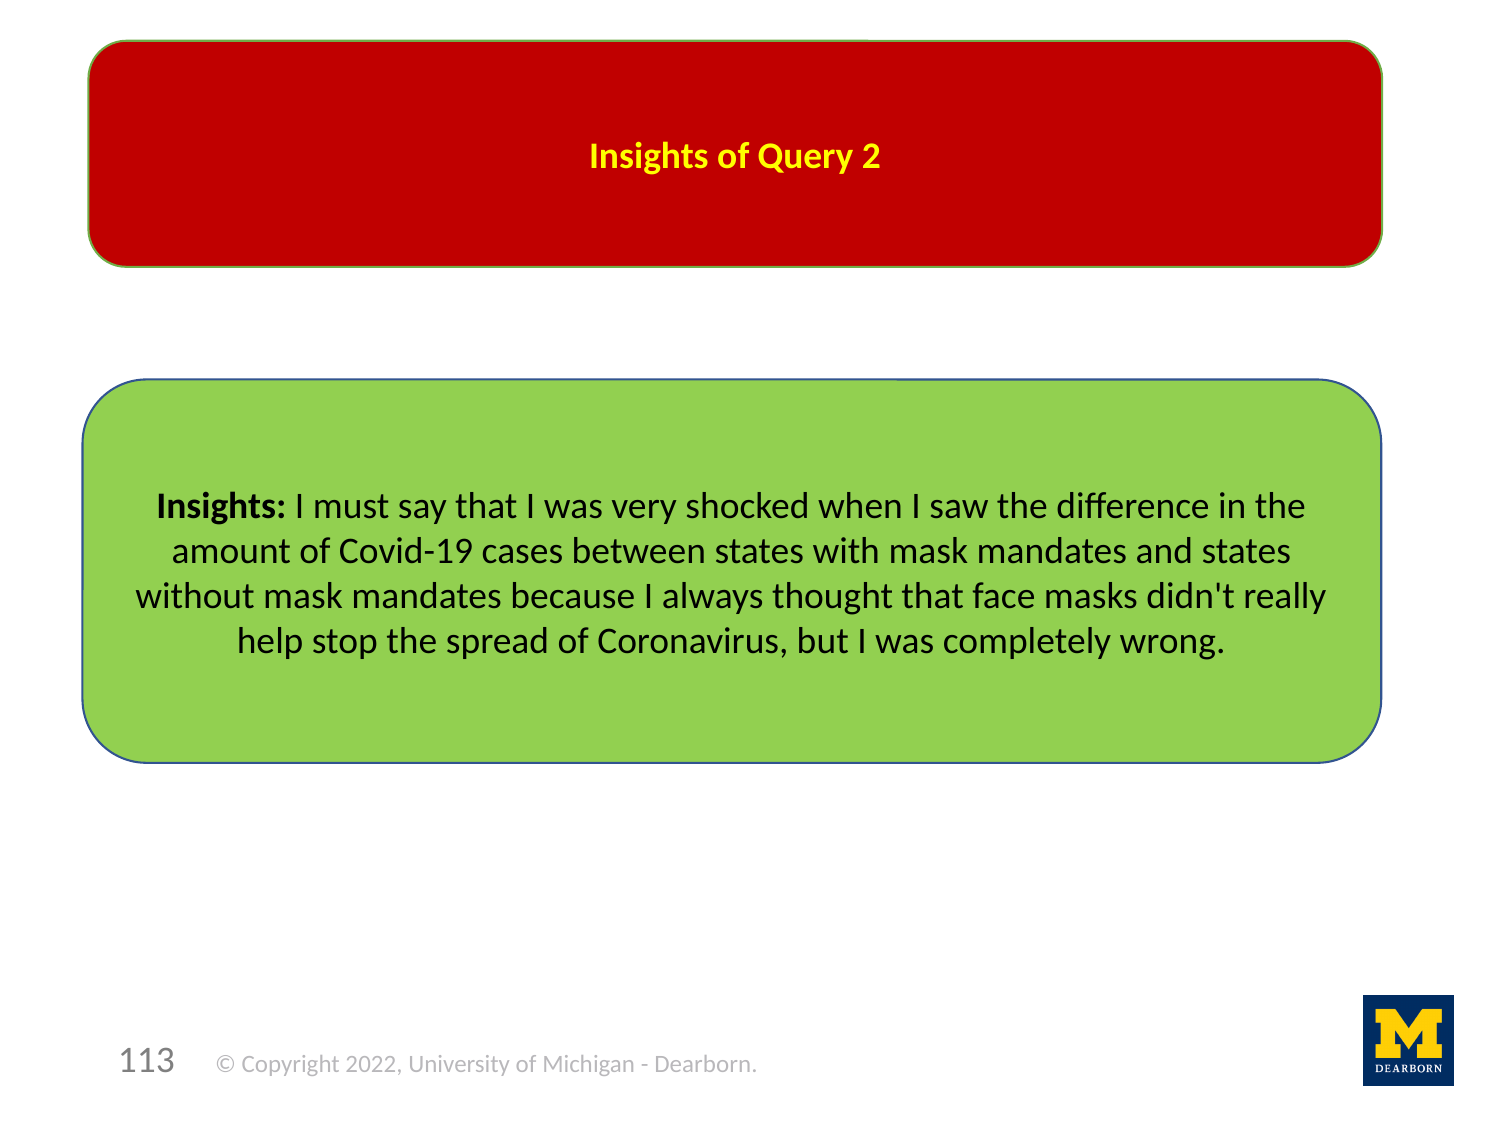

Insights of Query 2
Insights: I must say that I was very shocked when I saw the difference in the amount of Covid-19 cases between states with mask mandates and states without mask mandates because I always thought that face masks didn't really help stop the spread of Coronavirus, but I was completely wrong.